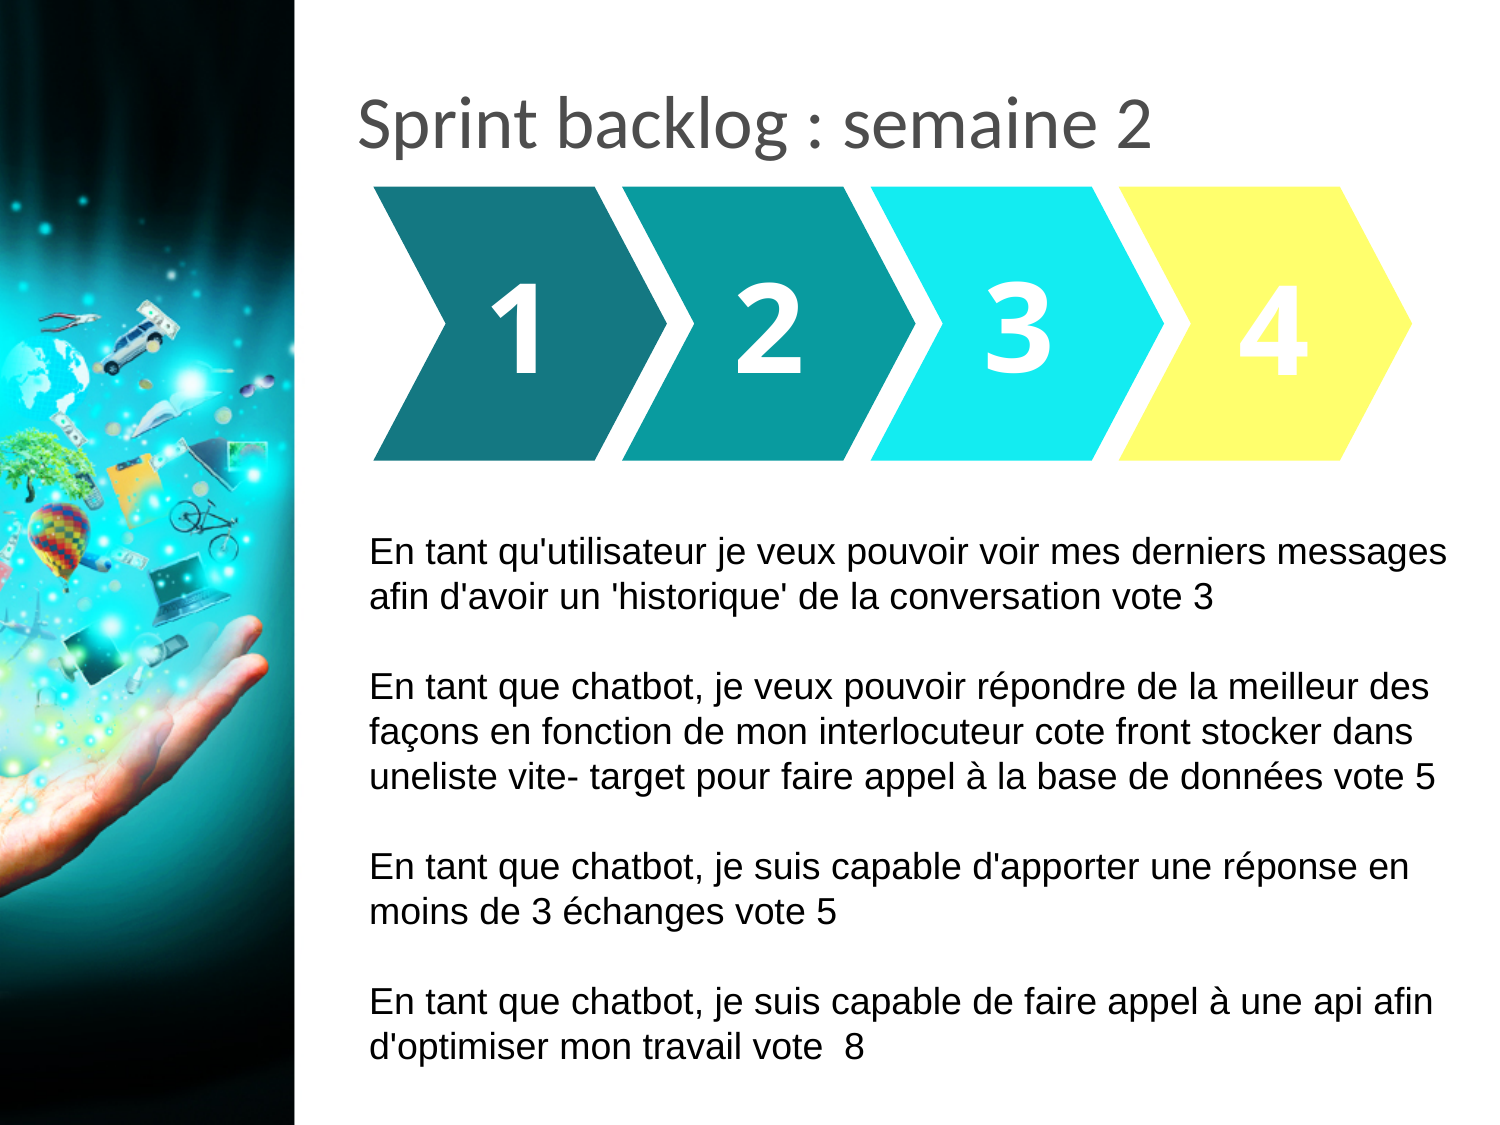

Sprint backlog : semaine 2

1
2

3
4

4

En tant qu'utilisateur je veux pouvoir voir mes derniers messages afin d'avoir un 'historique' de la conversation vote 3

En tant que chatbot, je veux pouvoir répondre de la meilleur des façons en fonction de mon interlocuteur cote front stocker dans uneliste vite- target pour faire appel à la base de données vote 5

En tant que chatbot, je suis capable d'apporter une réponse en moins de 3 échanges vote 5

En tant que chatbot, je suis capable de faire appel à une api afin d'optimiser mon travail vote  8